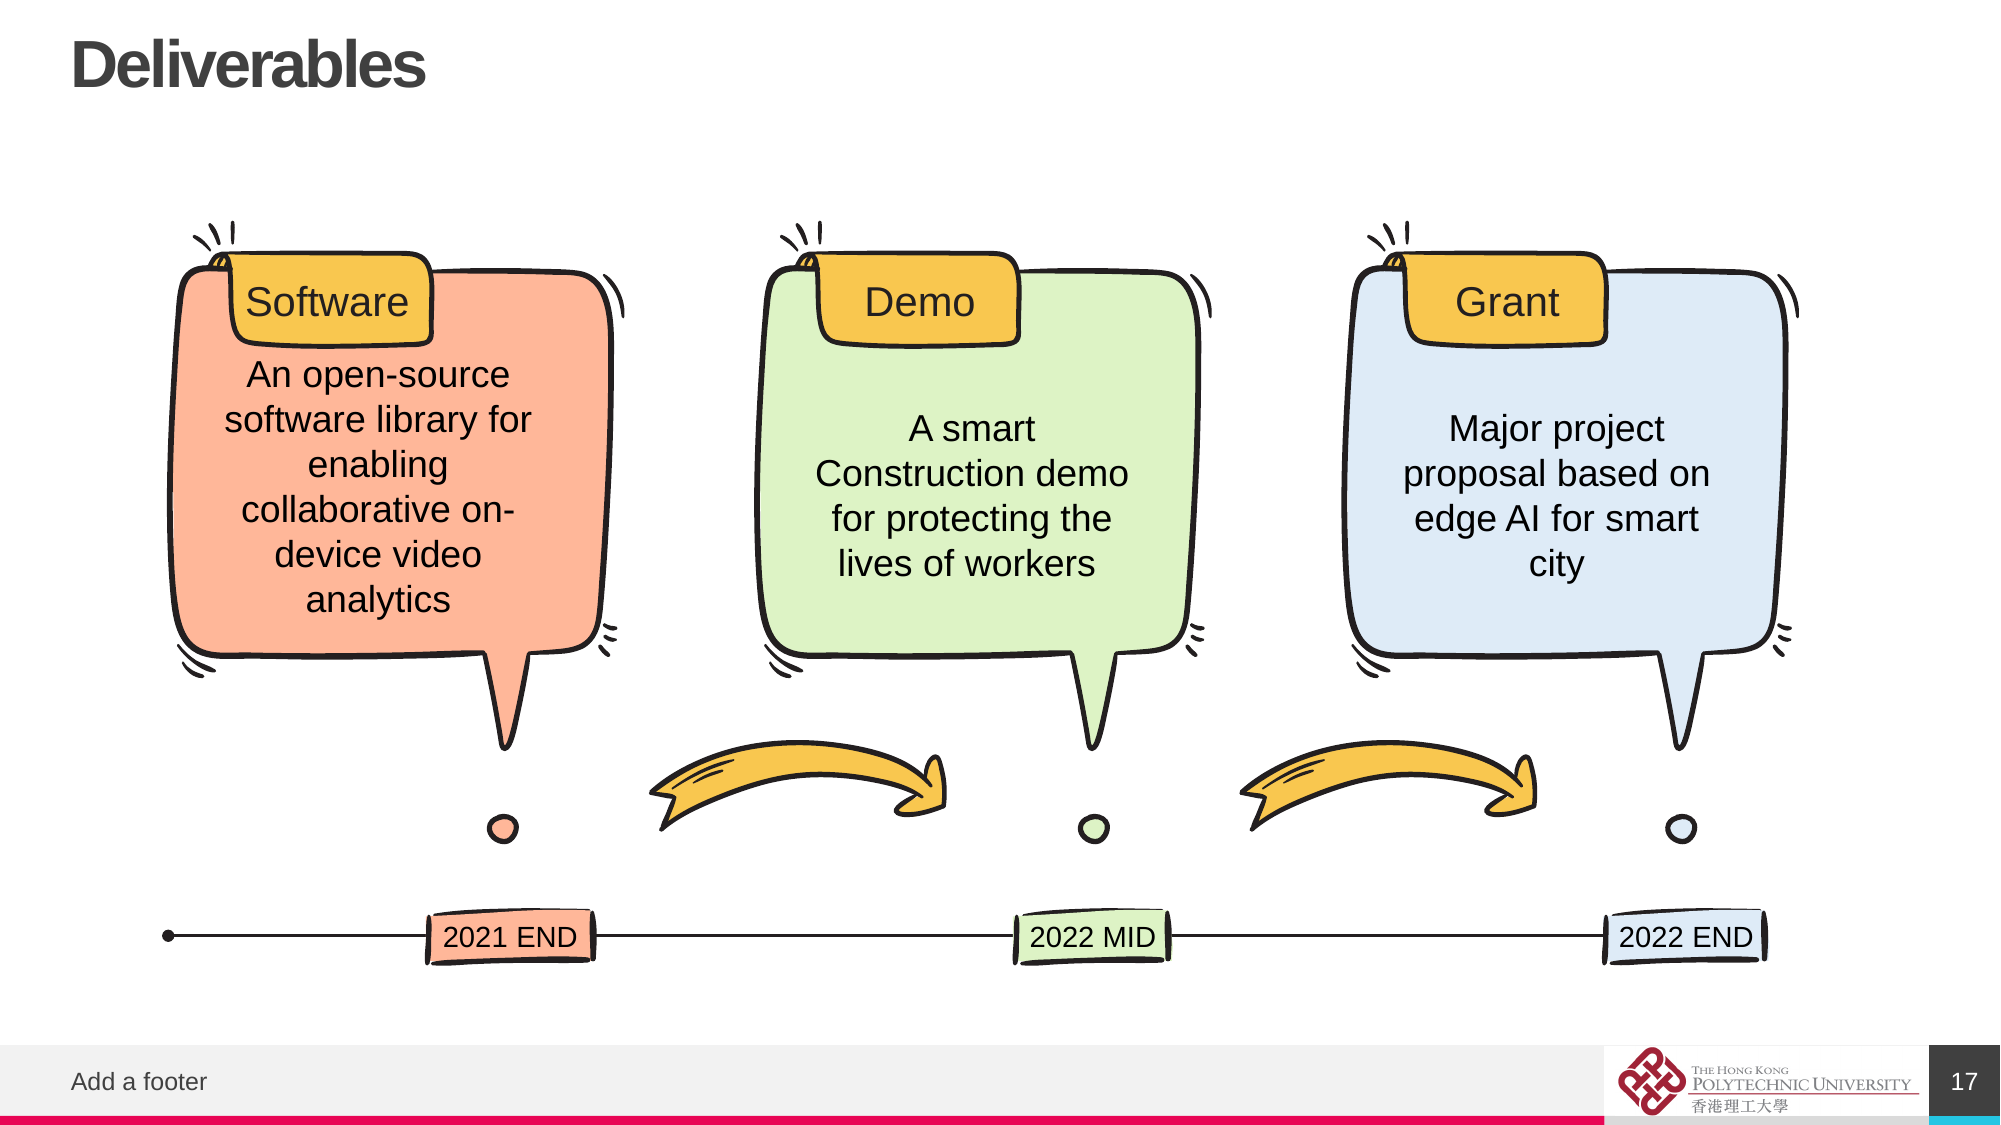

# Deliverables

Software
An open-source software library for enabling collaborative on-device video analytics

2021 END

Demo
A smart Construction demo for protecting the lives of workers

2022 MID

Grant
Major project proposal based on edge AI for smart city

2022 END

17
Add a footer